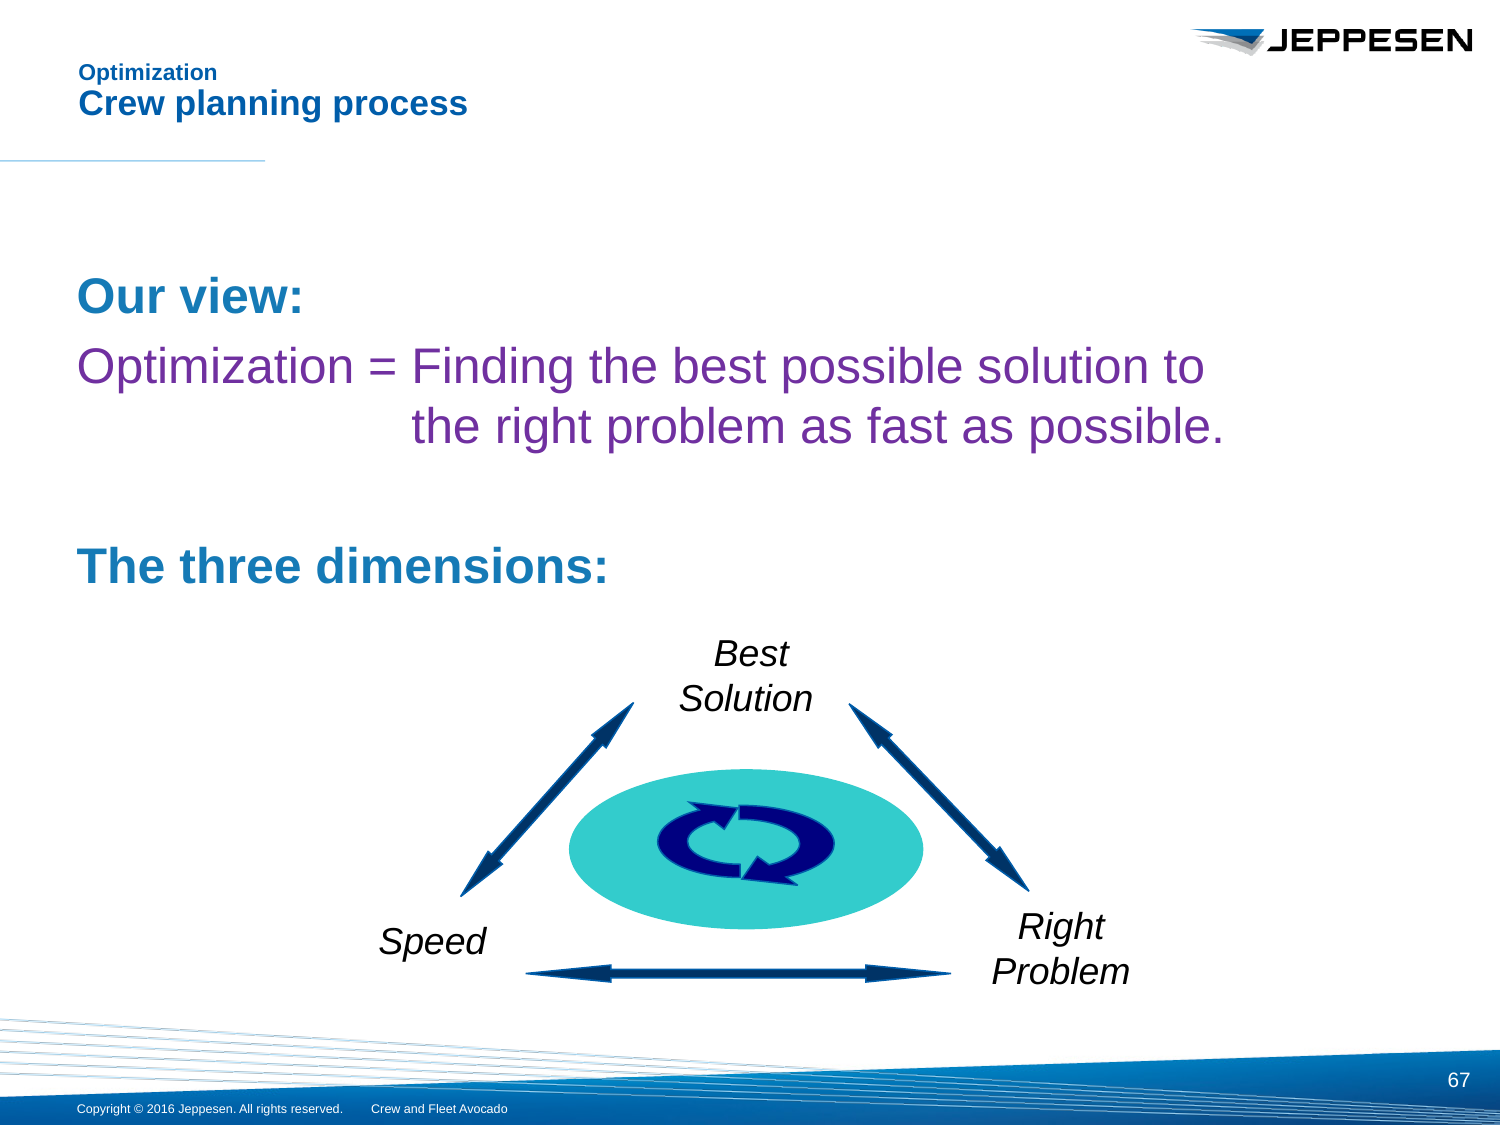

# Optimization Crew planning process

Our view:
Optimization = Finding the best possible solution to
                        the right problem as fast as possible.

The three dimensions:

 Best
Solution

Right Problem
 Speed
67